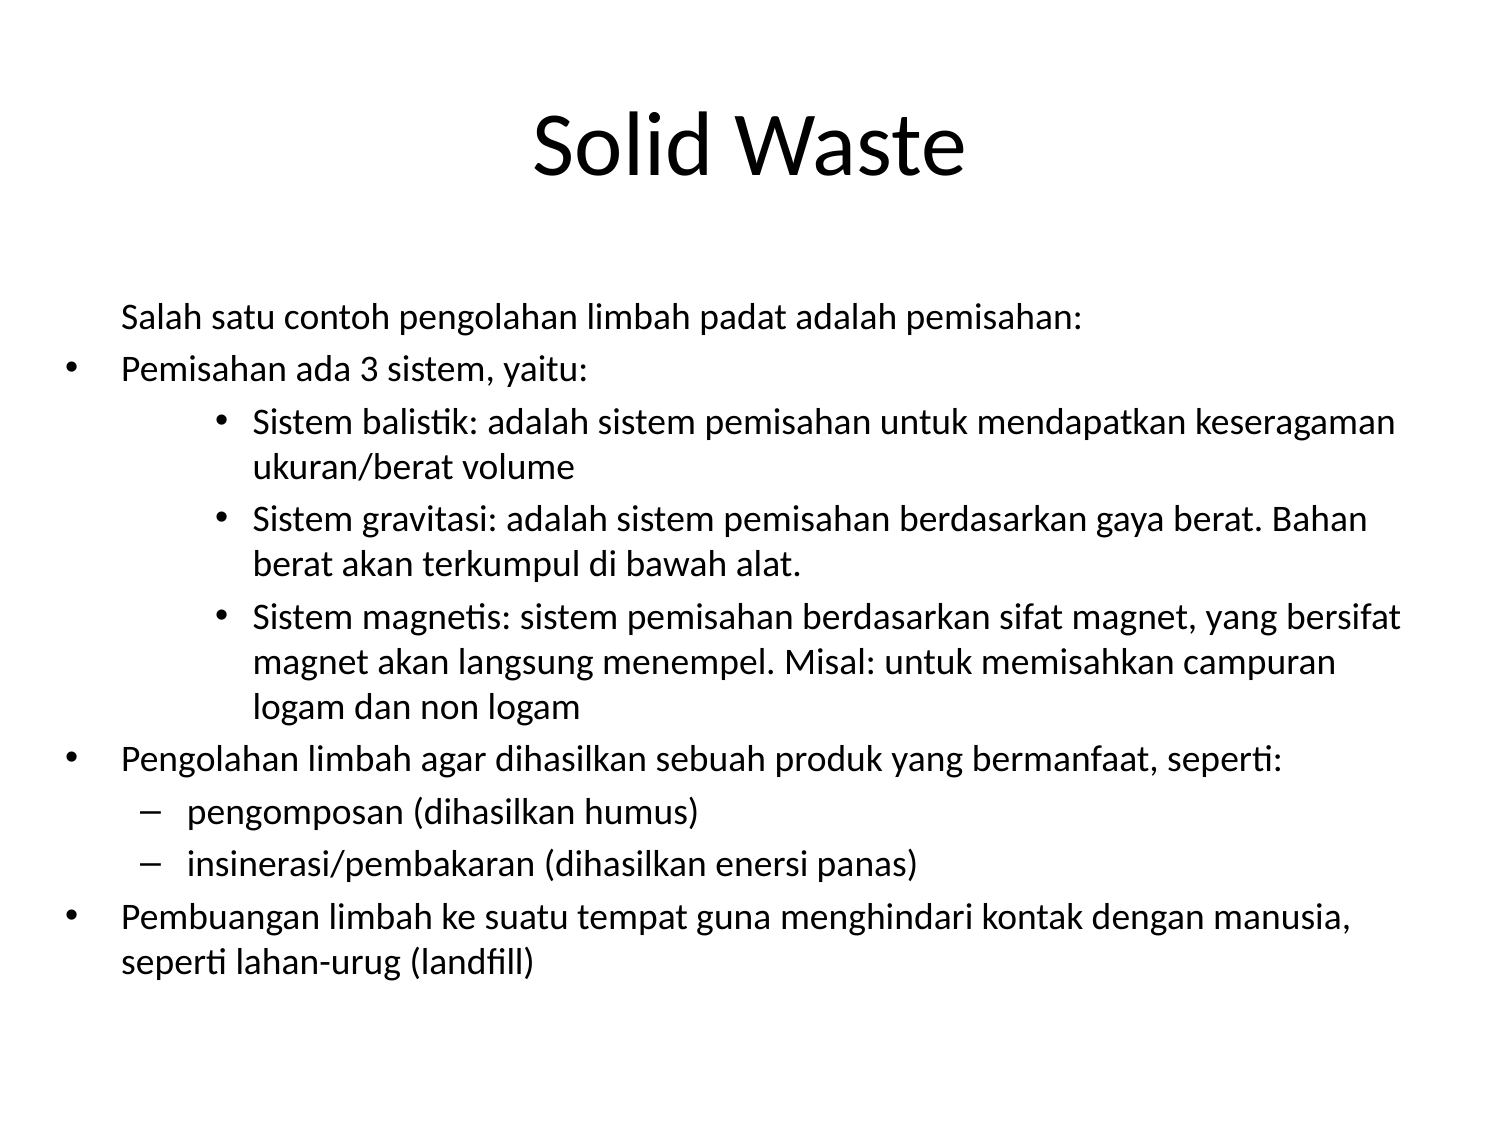

# Solid Waste

	Salah satu contoh pengolahan limbah padat adalah pemisahan:
Pemisahan ada 3 sistem, yaitu:
Sistem balistik: adalah sistem pemisahan untuk mendapatkan keseragaman ukuran/berat volume
Sistem gravitasi: adalah sistem pemisahan berdasarkan gaya berat. Bahan berat akan terkumpul di bawah alat.
Sistem magnetis: sistem pemisahan berdasarkan sifat magnet, yang bersifat magnet akan langsung menempel. Misal: untuk memisahkan campuran logam dan non logam
Pengolahan limbah agar dihasilkan sebuah produk yang bermanfaat, seperti:
pengomposan (dihasilkan humus)
insinerasi/pembakaran (dihasilkan enersi panas)
Pembuangan limbah ke suatu tempat guna menghindari kontak dengan manusia, seperti lahan-urug (landfill)